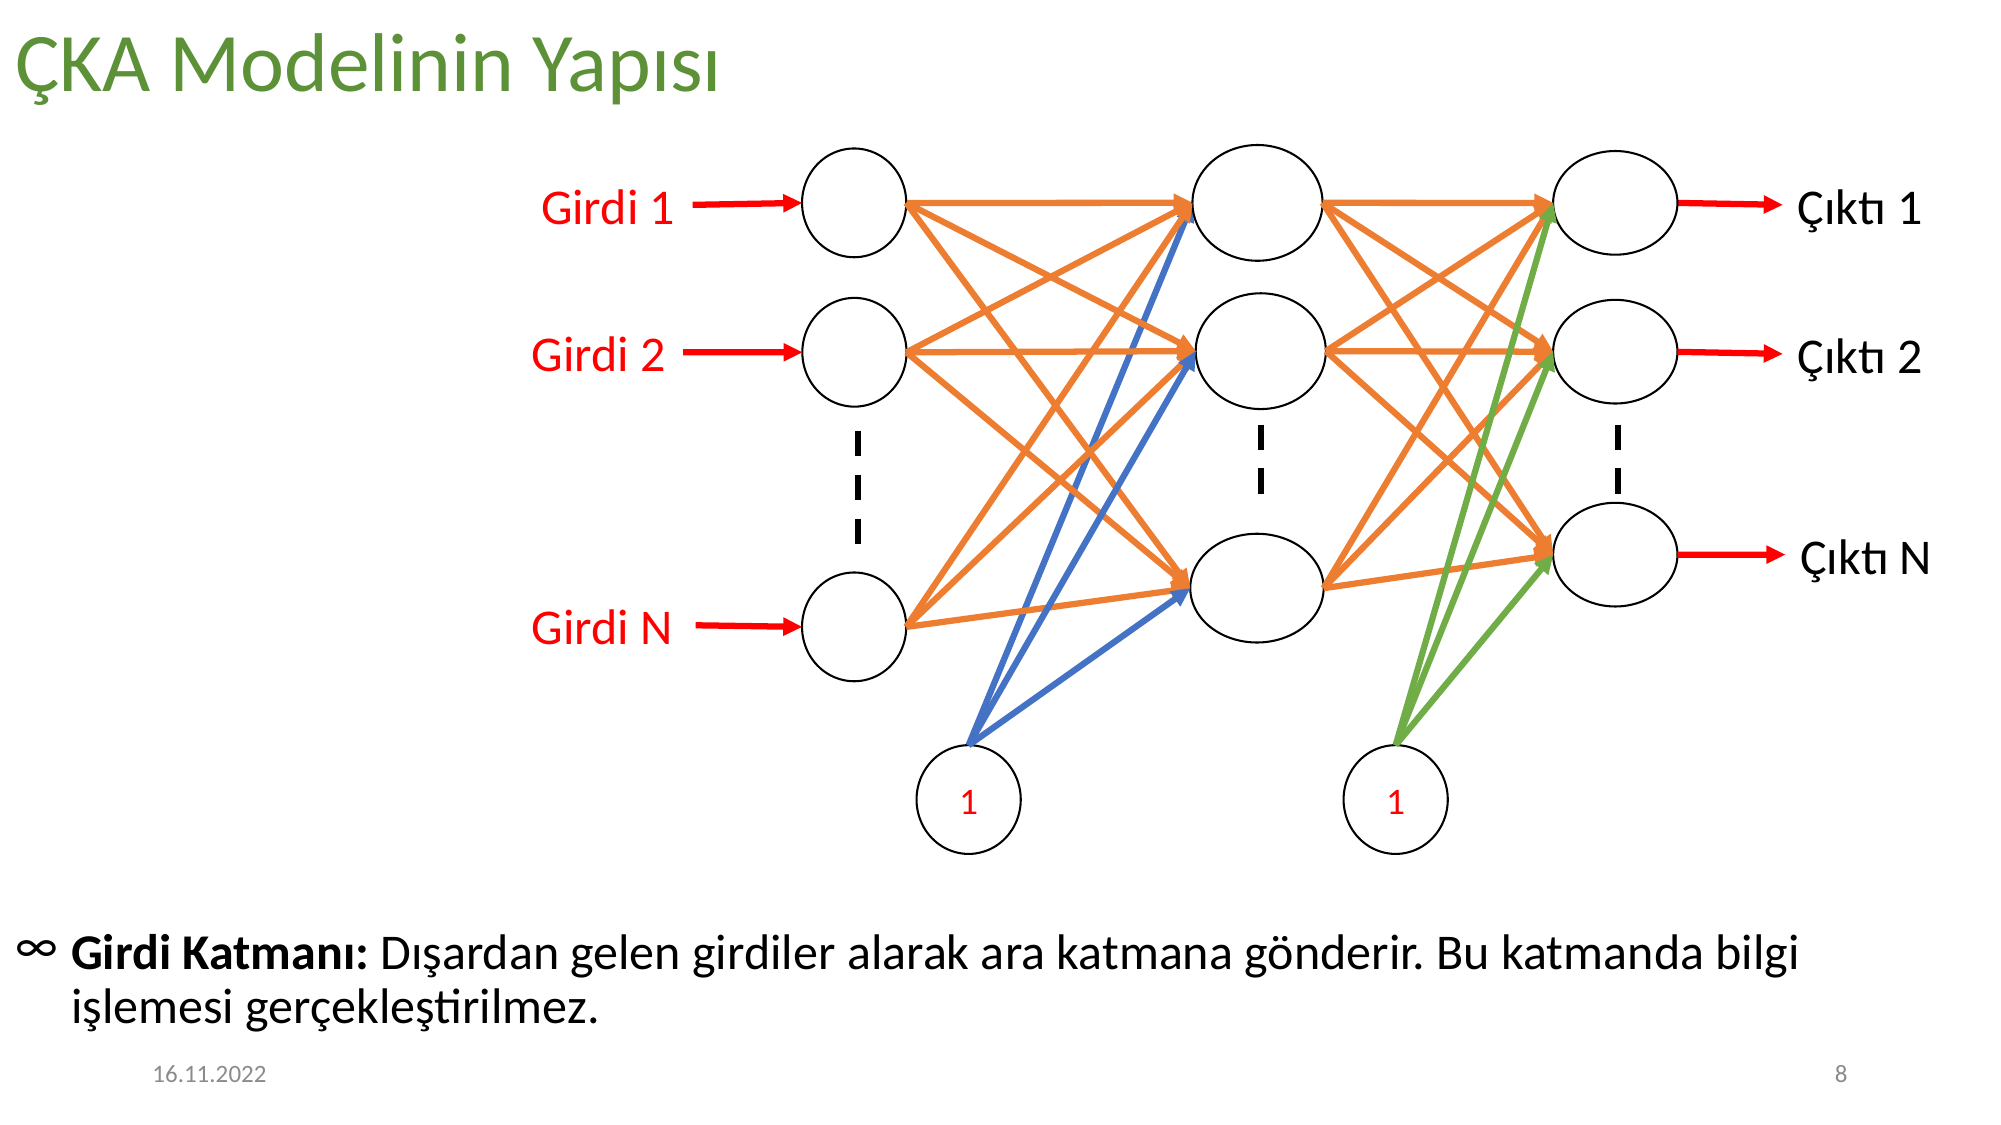

# ÇKA Modelinin Yapısı

Girdi 1
Çıktı 1

Girdi 2
Çıktı 2

Çıktı N

Girdi N
1
1
Girdi Katmanı: Dışardan gelen girdiler alarak ara katmana gönderir. Bu katmanda bilgi işlemesi gerçekleştirilmez.

16.11.2022
8